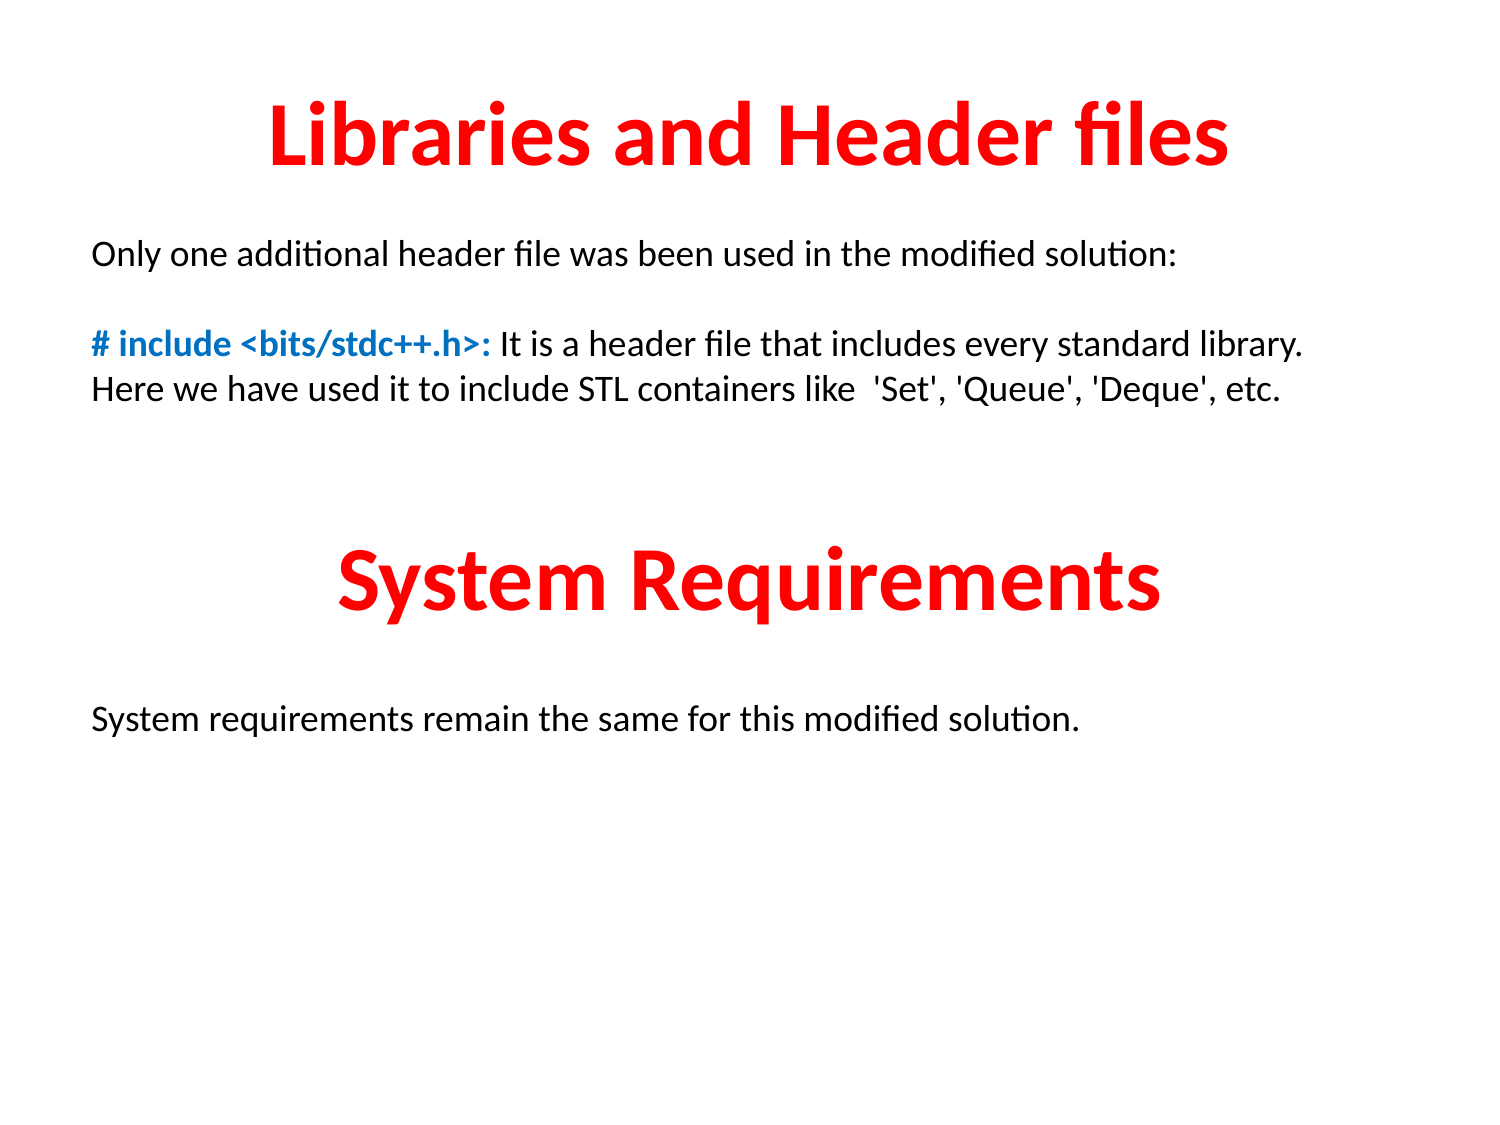

Libraries and Header files

Only one additional header file was been used in the modified solution:

# include <bits/stdc++.h>: It is a header file that includes every standard library.
Here we have used it to include STL containers like  'Set', 'Queue', 'Deque', etc.

System Requirements

System requirements remain the same for this modified solution.